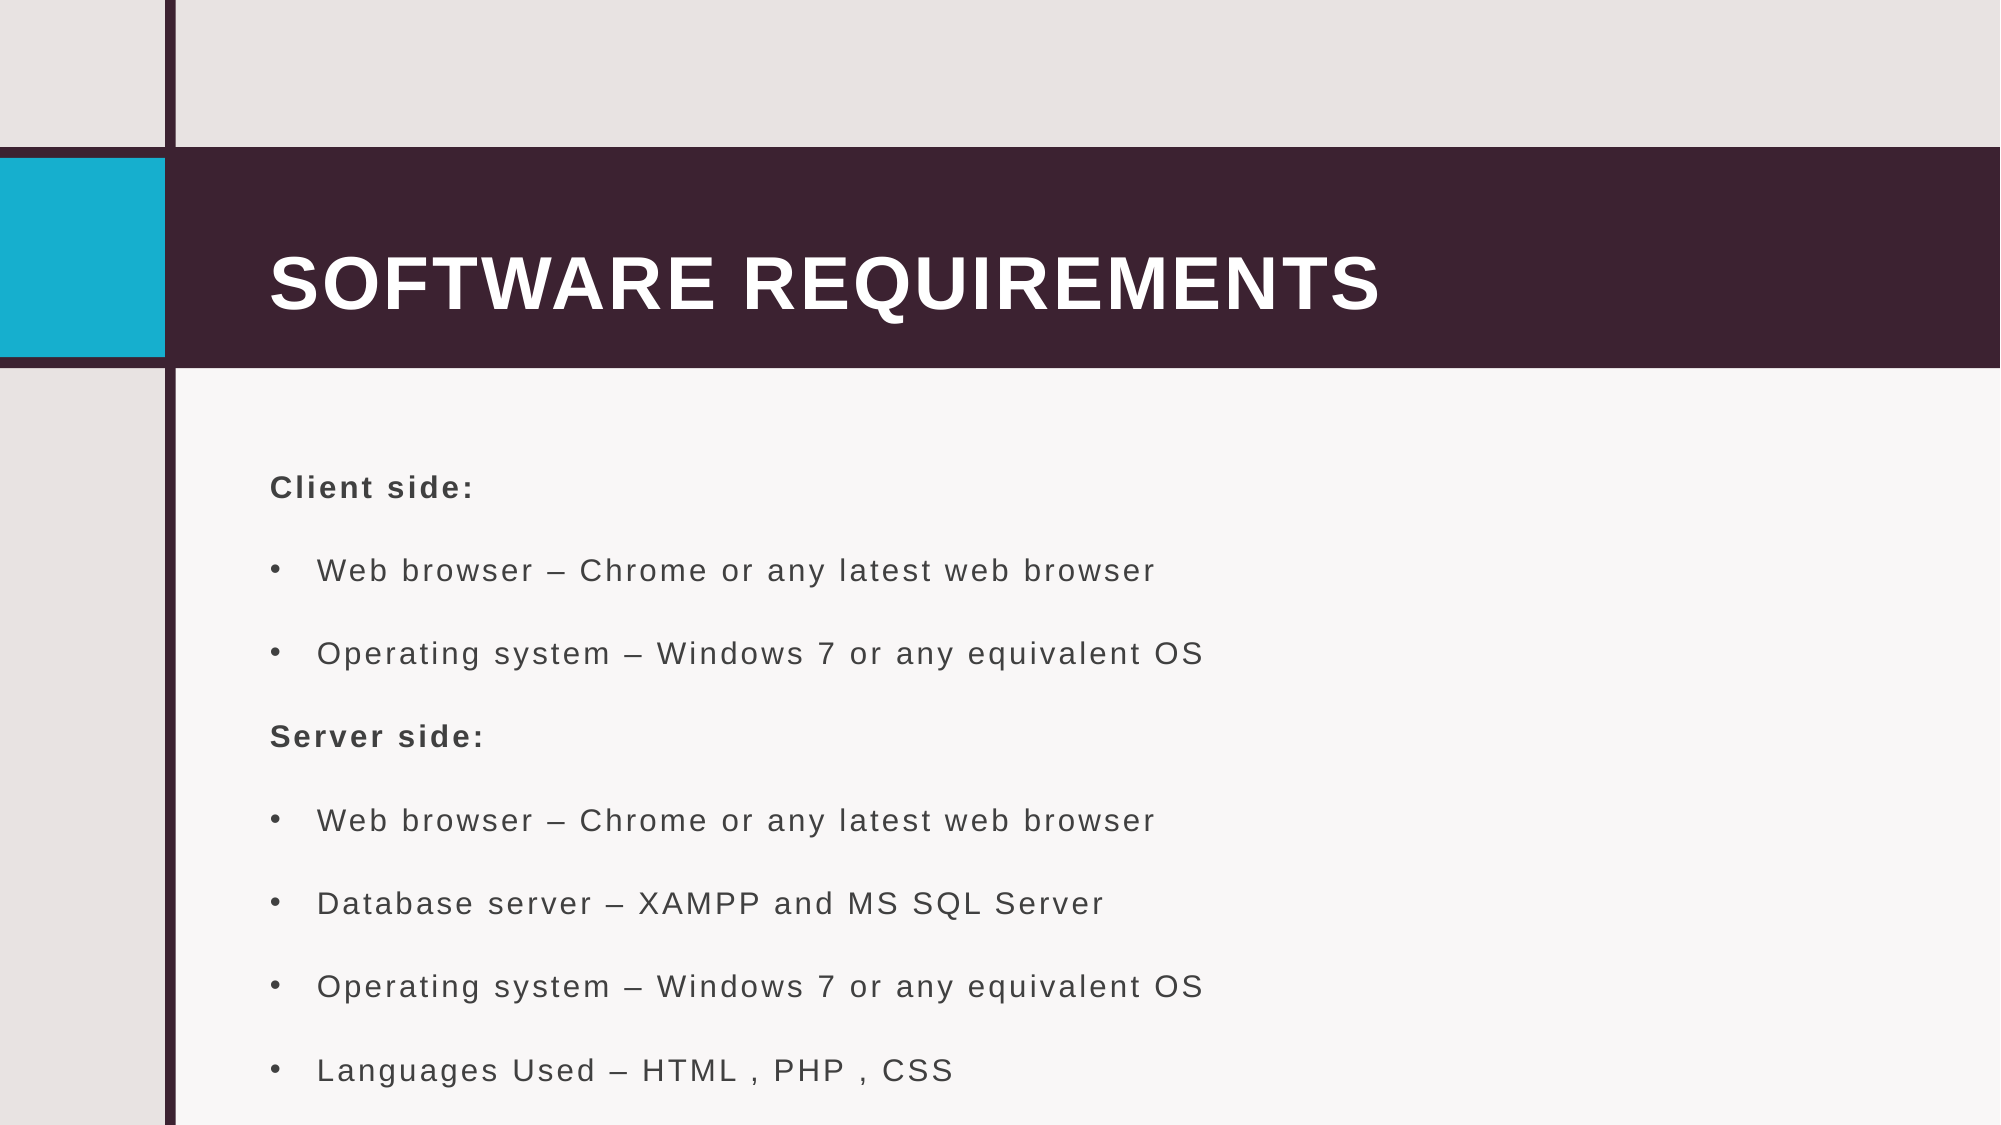

# SOFTWARE REQUIREMENTS

Client side:
Web browser – Chrome or any latest web browser
Operating system – Windows 7 or any equivalent OS
Server side:
Web browser – Chrome or any latest web browser
Database server – XAMPP and MS SQL Server
Operating system – Windows 7 or any equivalent OS
Languages Used – HTML , PHP , CSS